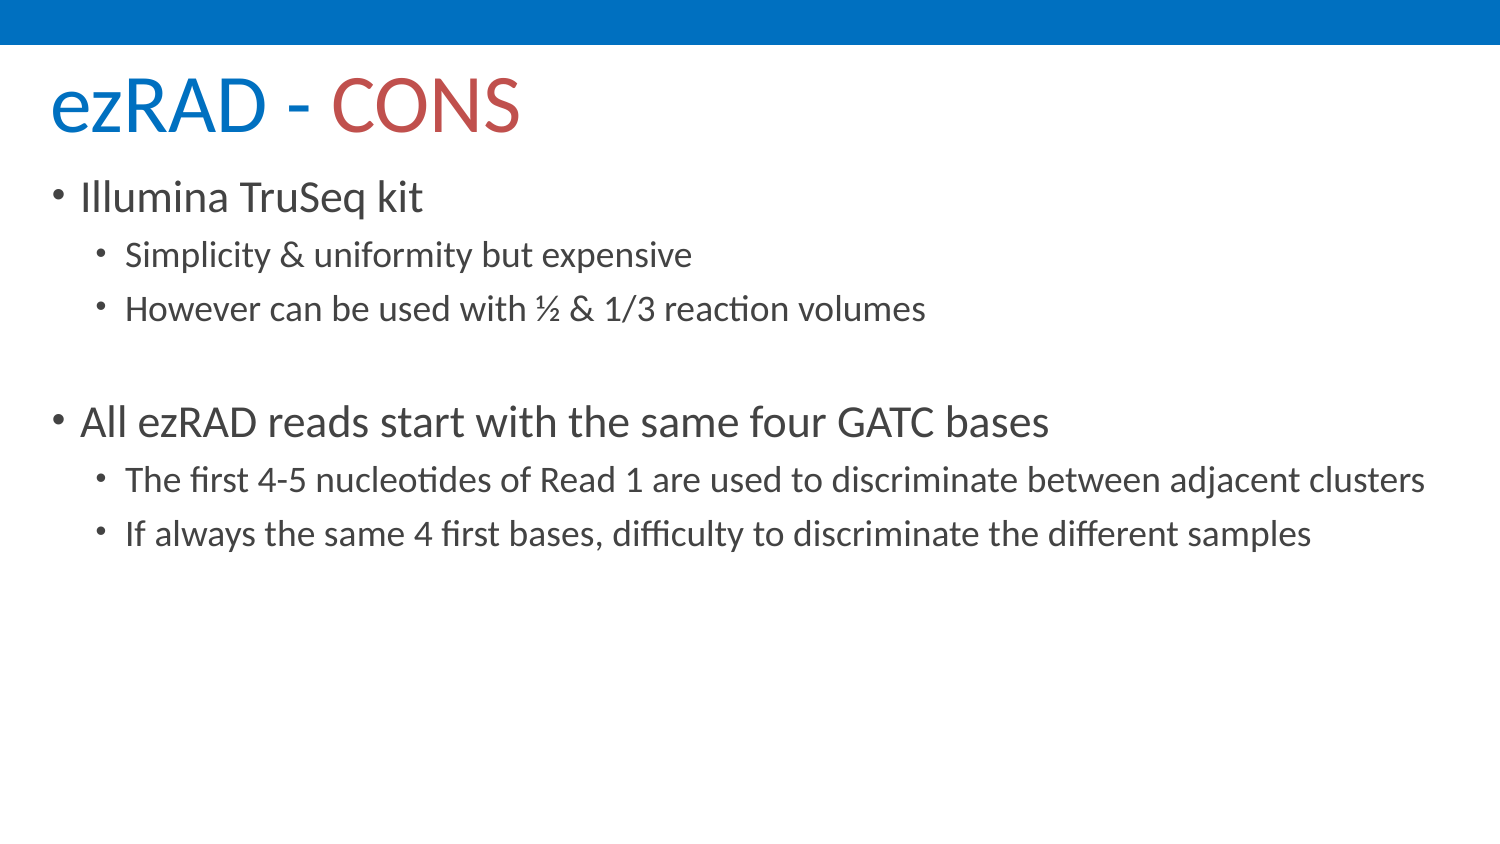

# ezRAD - CONS
Illumina TruSeq kit
Simplicity & uniformity but expensive
However can be used with ½ & 1/3 reaction volumes

All ezRAD reads start with the same four GATC bases
The first 4-5 nucleotides of Read 1 are used to discriminate between adjacent clusters
If always the same 4 first bases, difficulty to discriminate the different samples